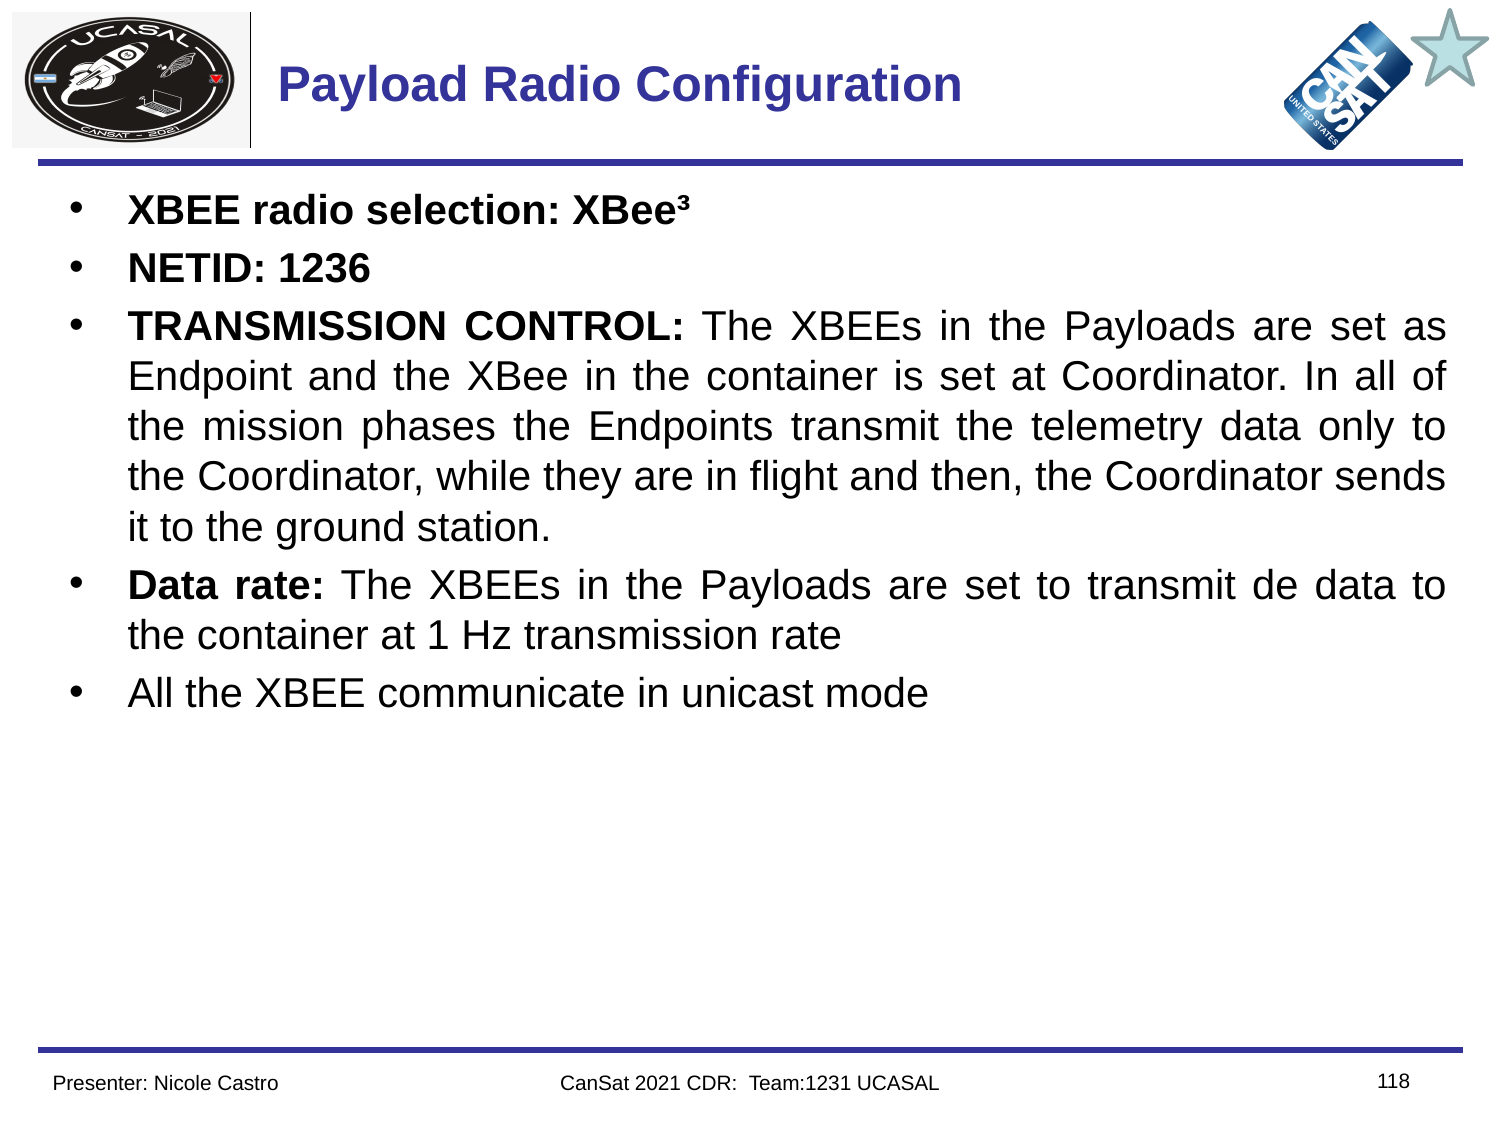

# Payload Radio Configuration
XBEE radio selection: XBee³
NETID: 1236
TRANSMISSION CONTROL: The XBEEs in the Payloads are set as Endpoint and the XBee in the container is set at Coordinator. In all of the mission phases the Endpoints transmit the telemetry data only to the Coordinator, while they are in flight and then, the Coordinator sends it to the ground station.
Data rate: The XBEEs in the Payloads are set to transmit de data to the container at 1 Hz transmission rate
All the XBEE communicate in unicast mode
118
Presenter: Nicole Castro
CanSat 2021 CDR:  Team:1231 UCASAL